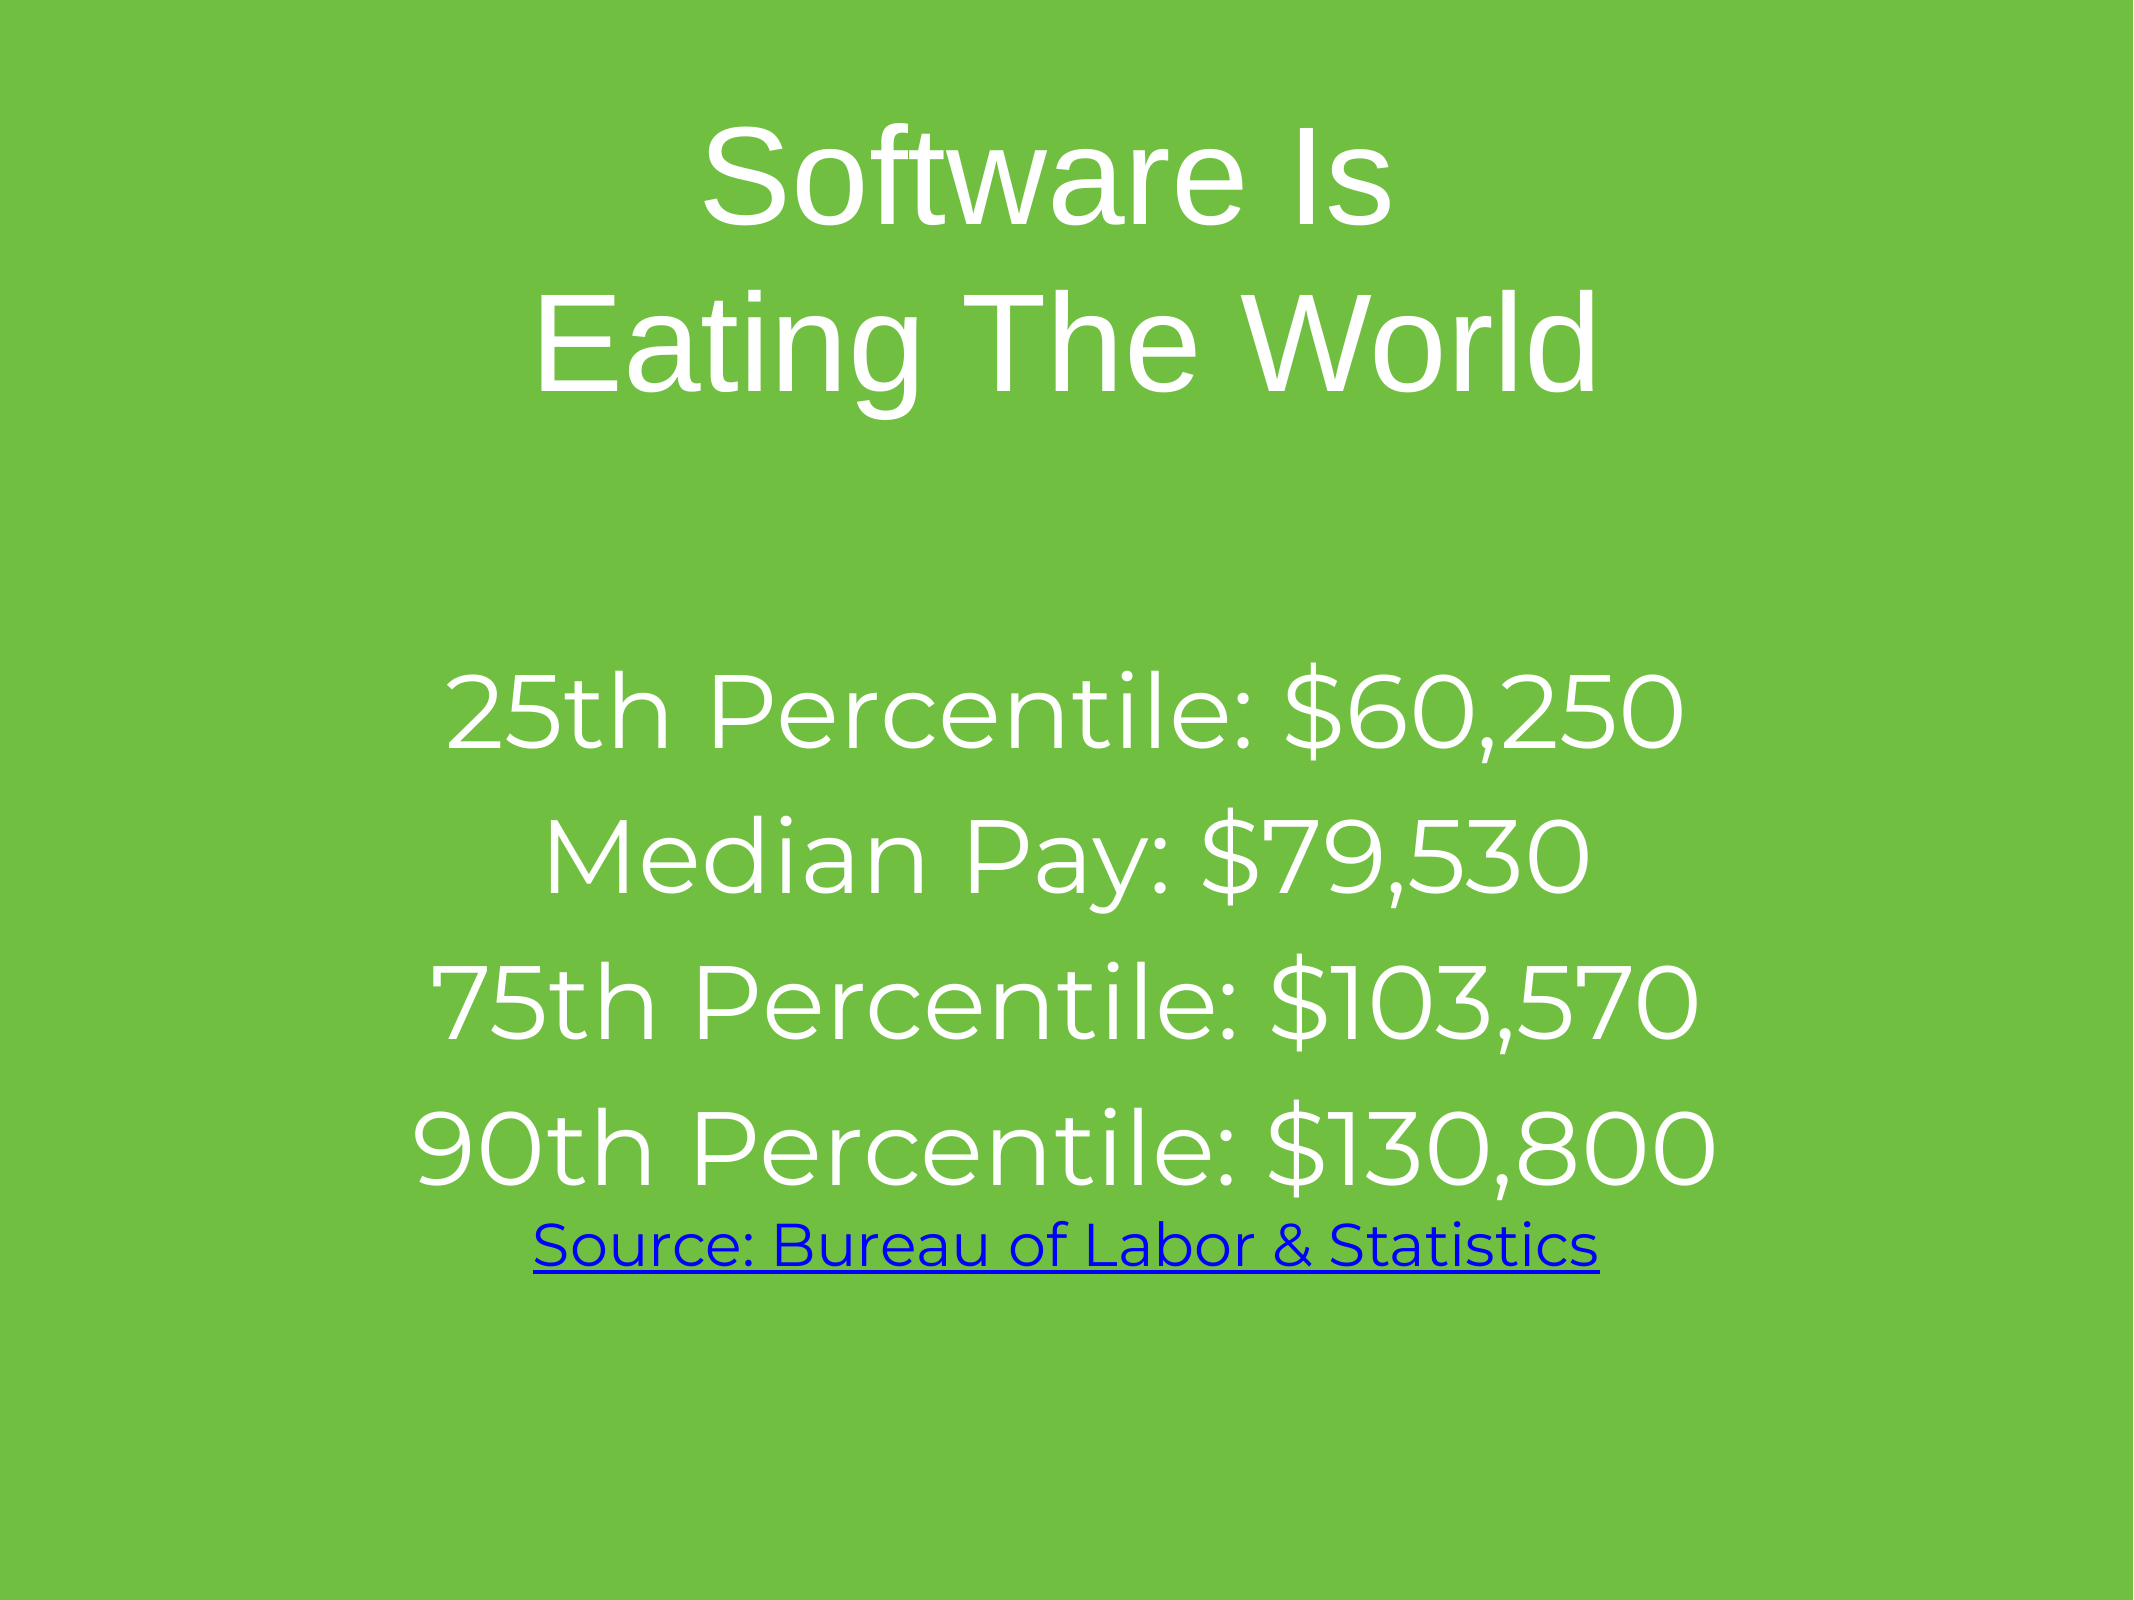

Software Is
Eating The World
25th Percentile: $60,250
Median Pay: $79,530
75th Percentile: $103,570
90th Percentile: $130,800
Source: Bureau of Labor & Statistics